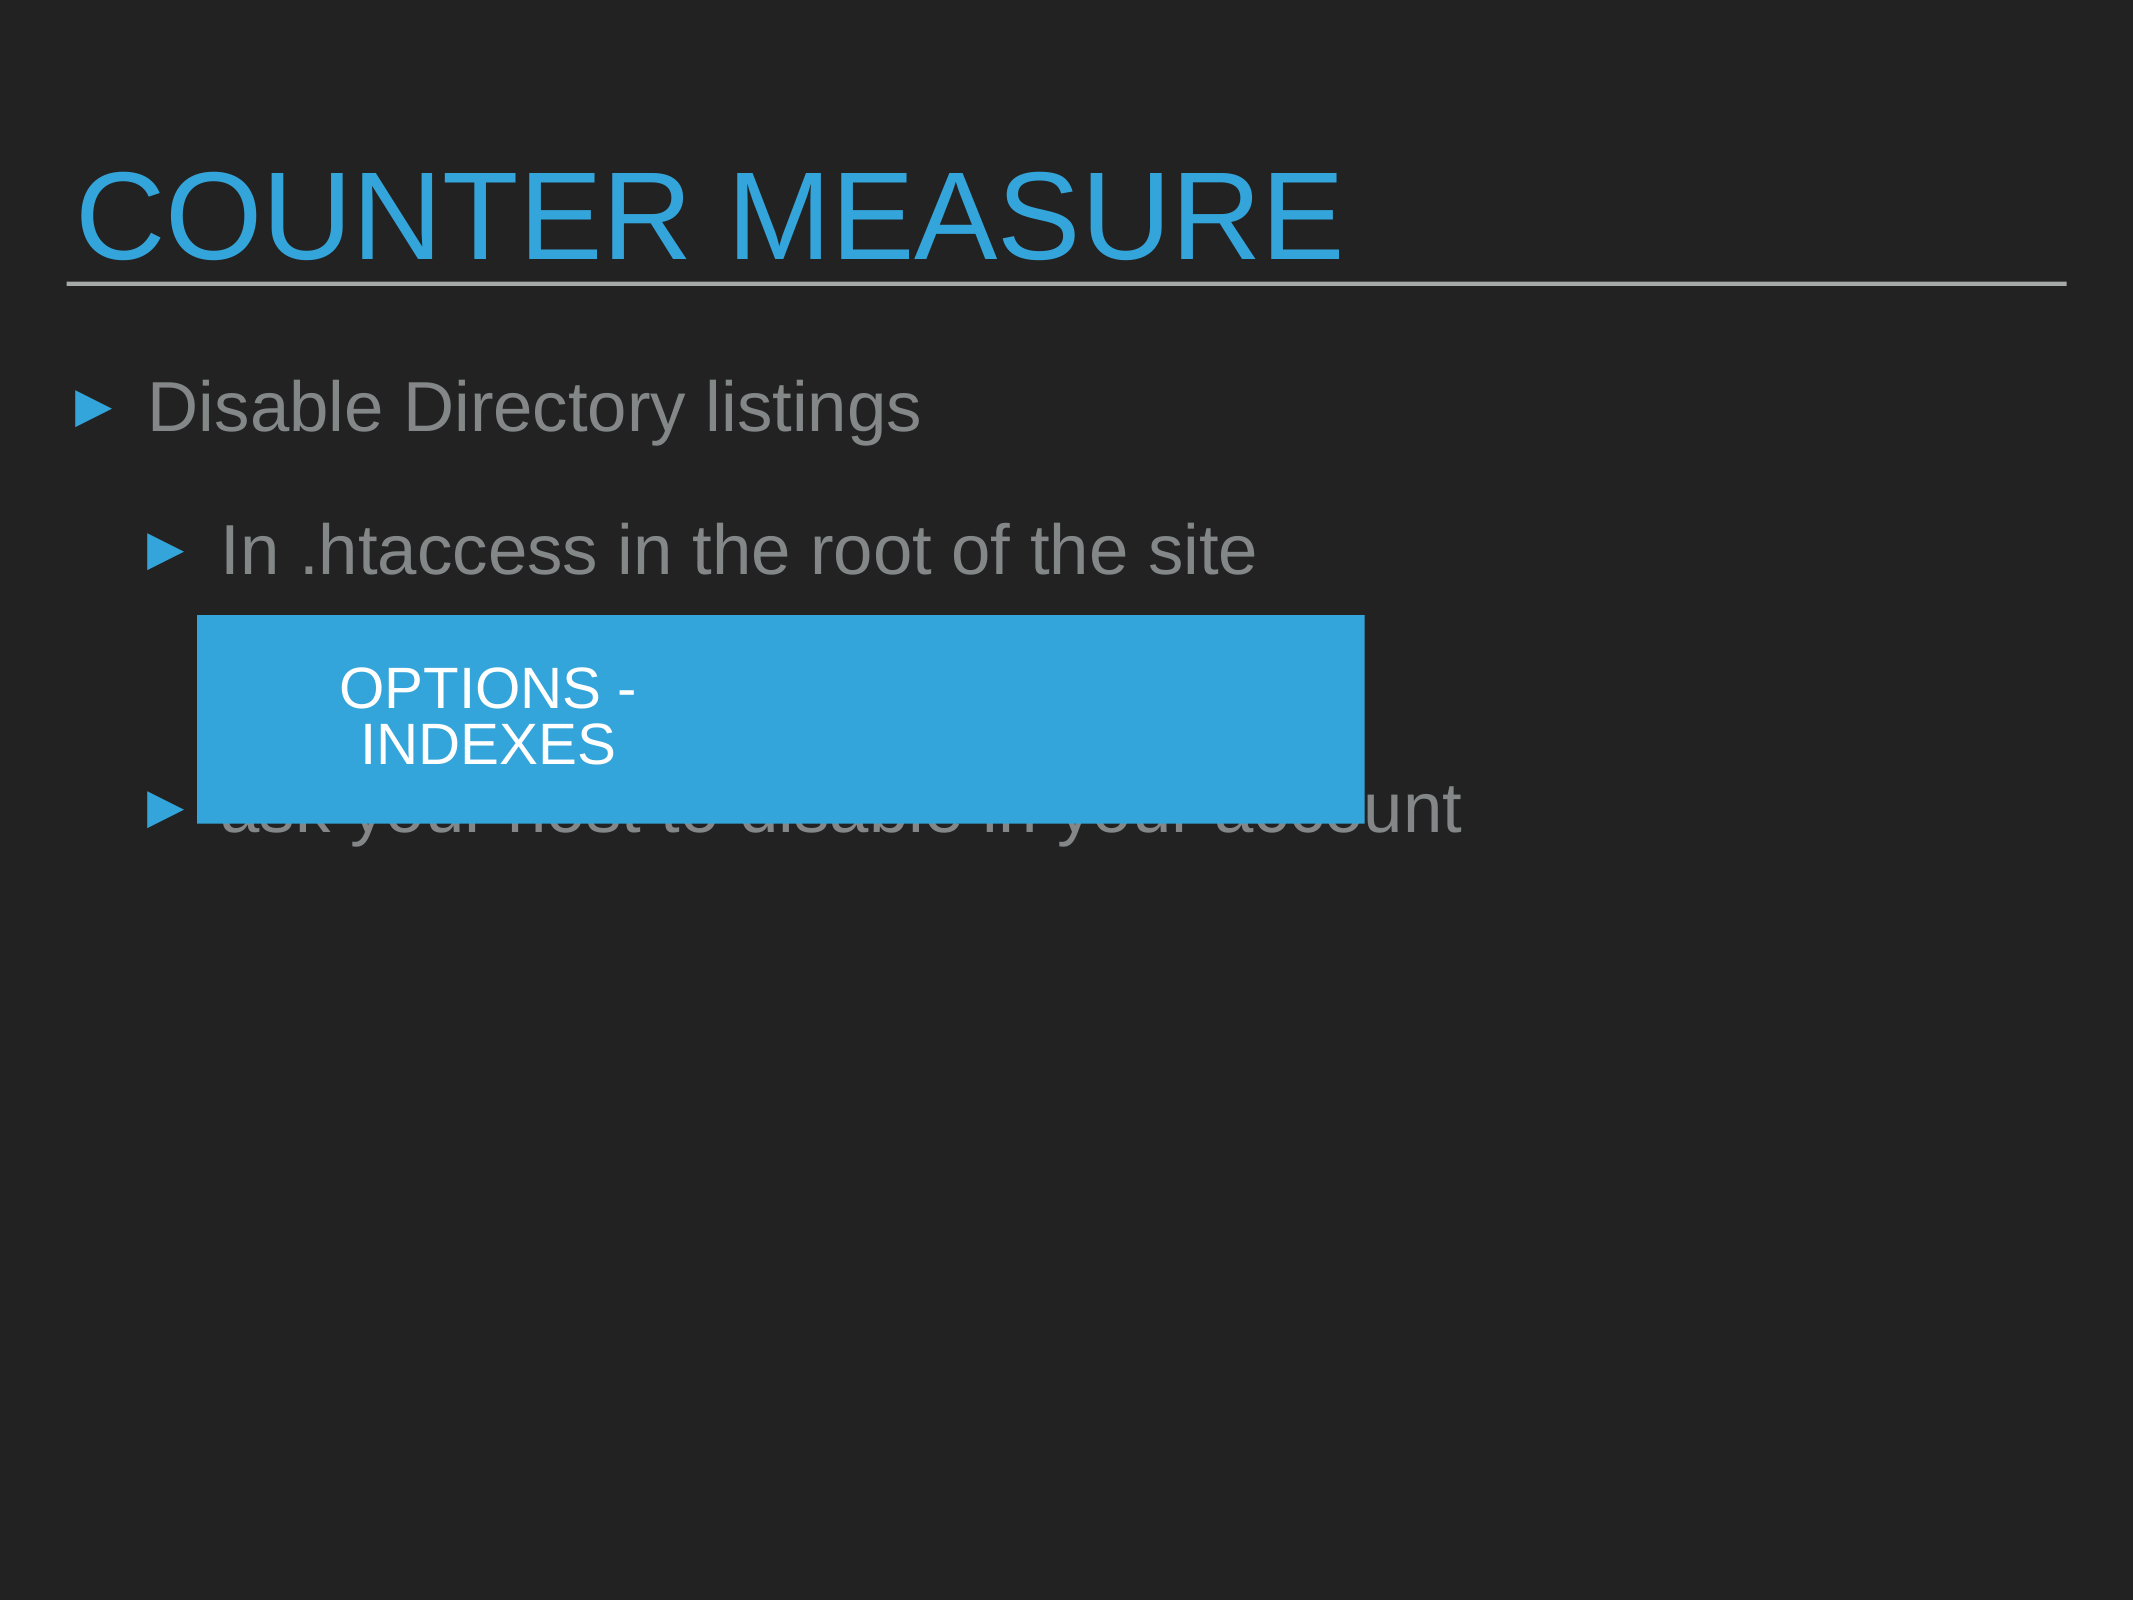

# Counter measure
Disable Directory listings
In .htaccess in the root of the site

ask your host to disable in your account

Options -Indexes